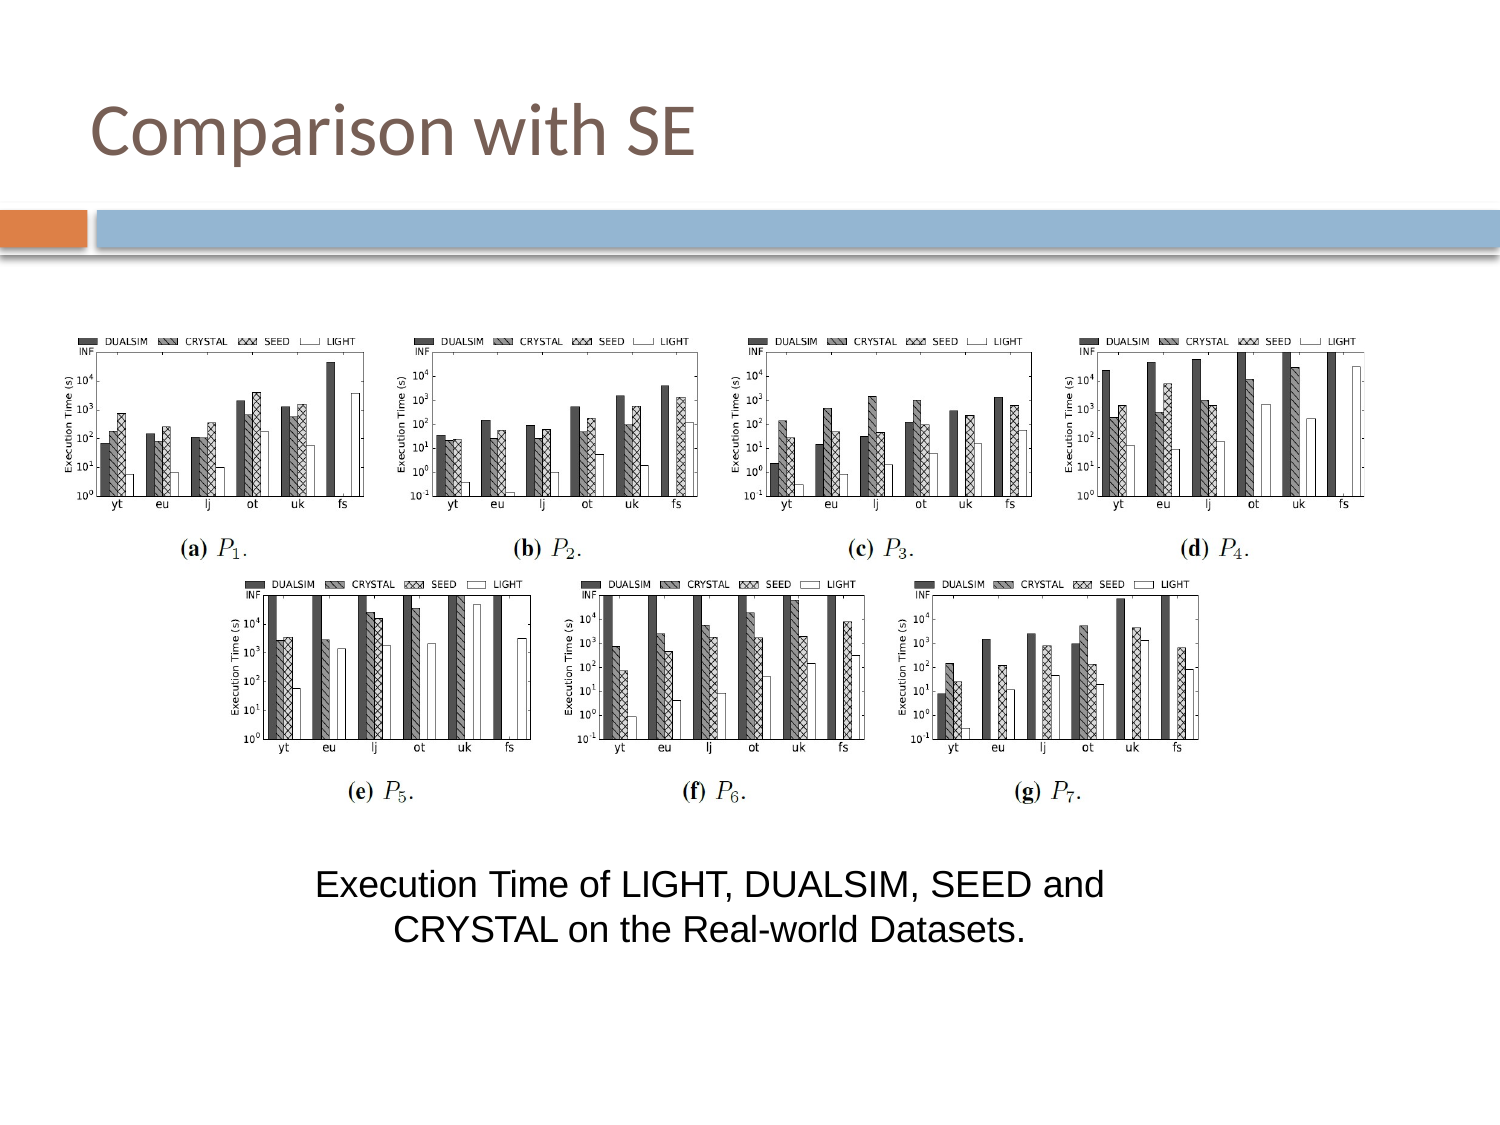

# Comparison with SE

Execution Time of LIGHT, DUALSIM, SEED and  CRYSTAL on the Real-world Datasets.